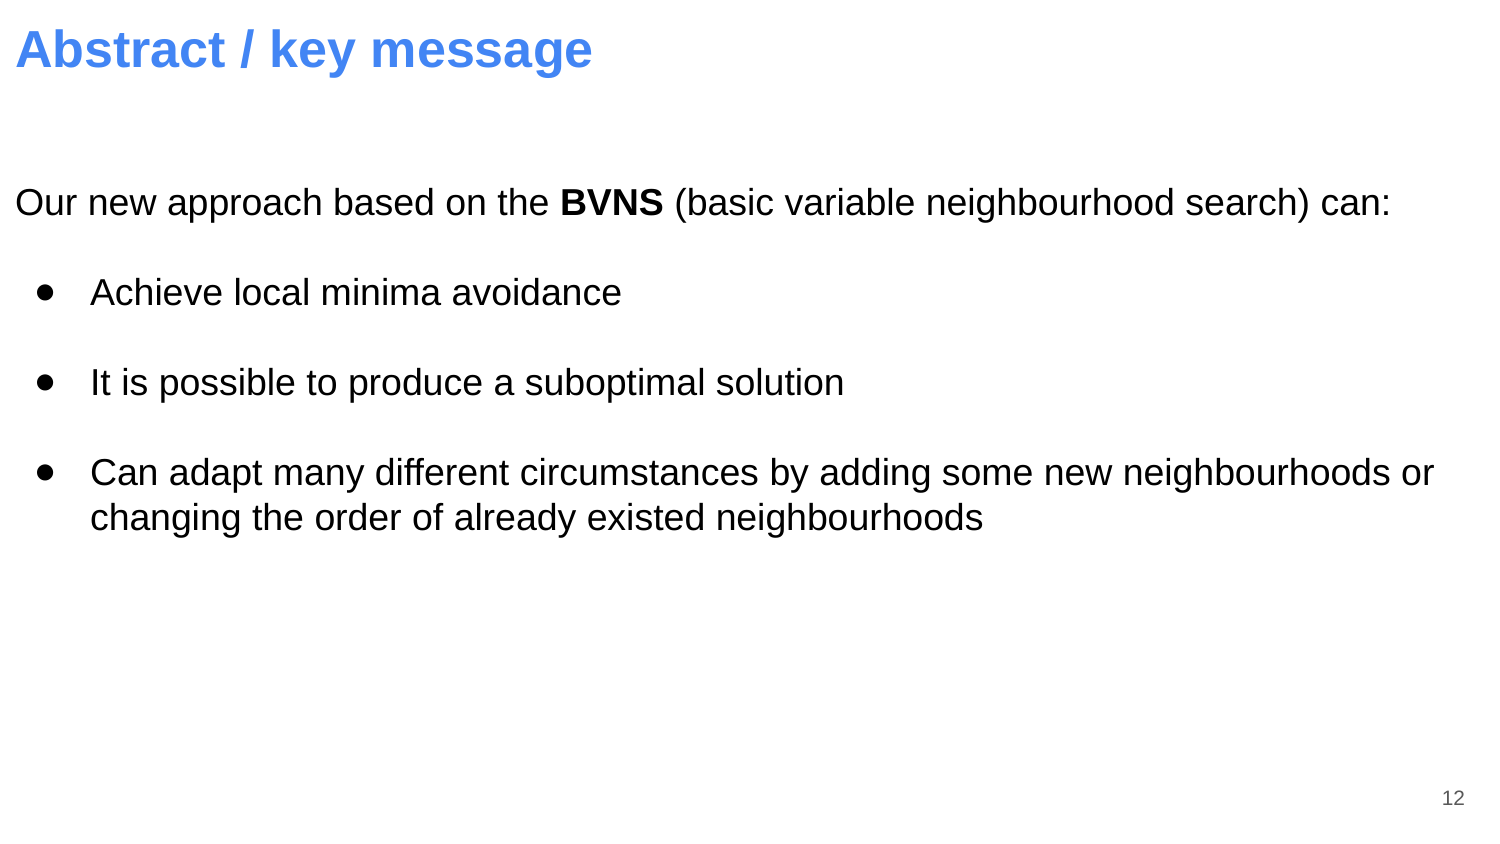

Abstract / key message
Our new approach based on the BVNS (basic variable neighbourhood search) can:

Achieve local minima avoidance

It is possible to produce a suboptimal solution

Can adapt many different circumstances by adding some new neighbourhoods or changing the order of already existed neighbourhoods

12